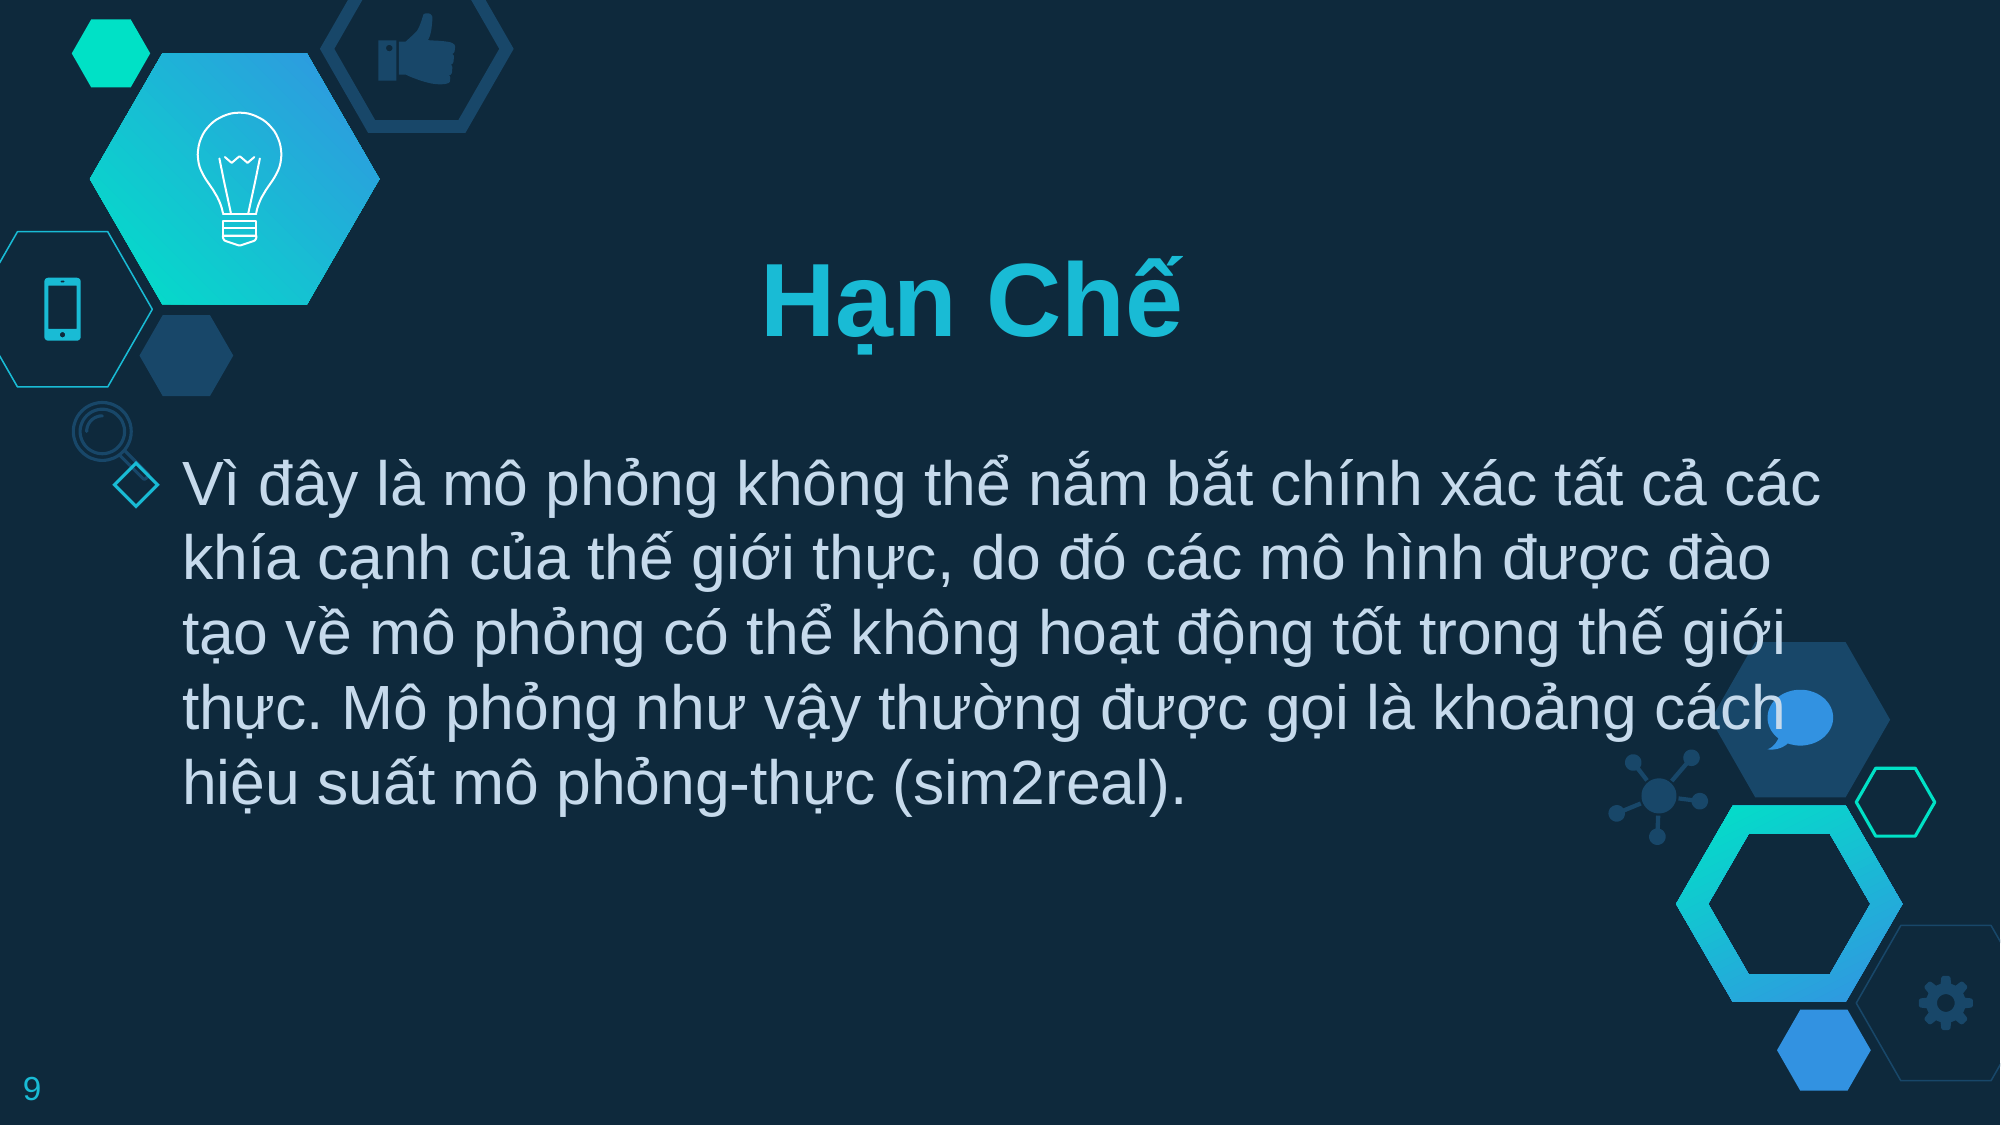

# Hạn Chế
Vì đây là mô phỏng không thể nắm bắt chính xác tất cả các khía cạnh của thế giới thực, do đó các mô hình được đào tạo về mô phỏng có thể không hoạt động tốt trong thế giới thực. Mô phỏng như vậy thường được gọi là khoảng cách hiệu suất mô phỏng-thực (sim2real).
9